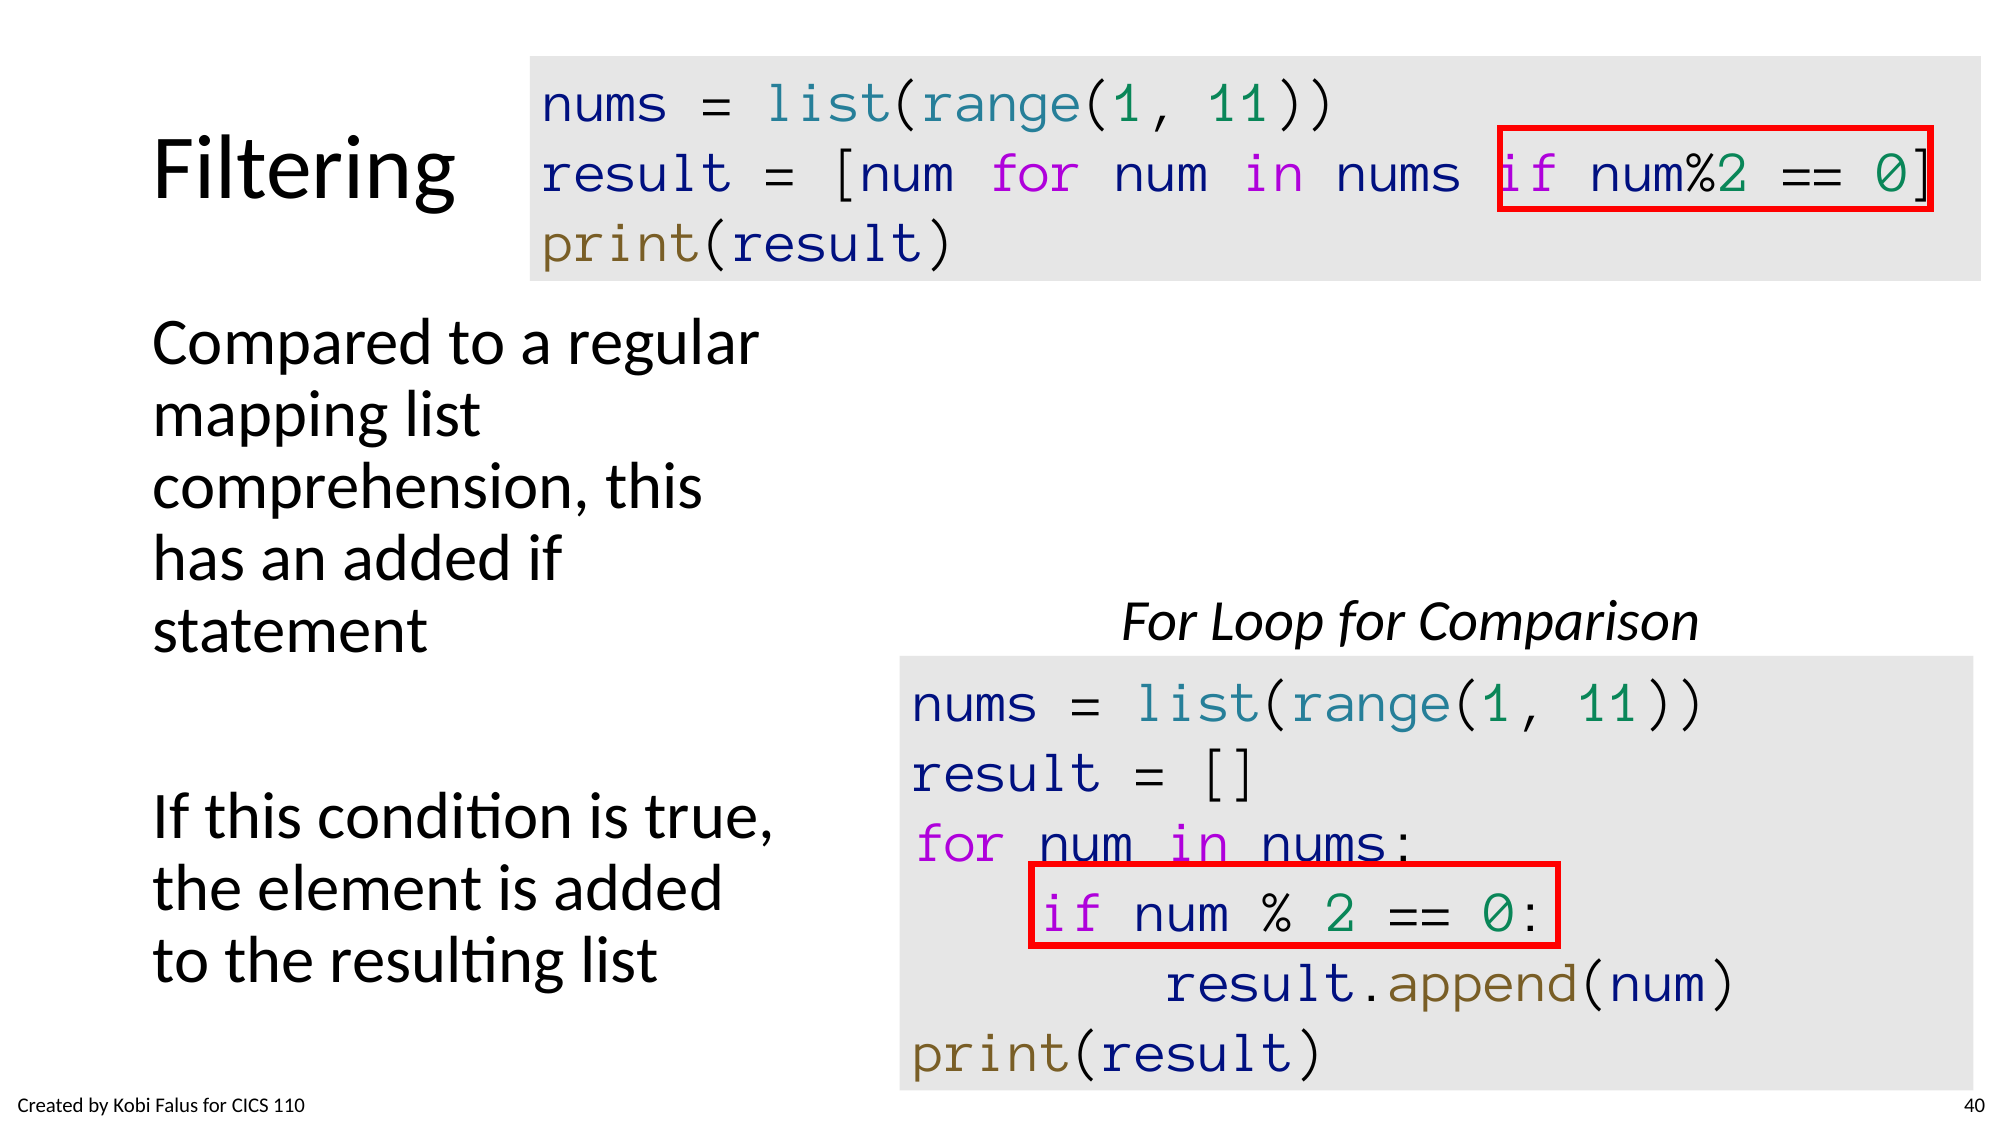

nums = list(range(1, 11))
result = [num for num in nums if num%2 == 0]
print(result)
# Filtering

Compared to a regular mapping list comprehension, this has an added if statement

If this condition is true, the element is added to the resulting list
For Loop for Comparison
nums = list(range(1, 11))
result = []
for num in nums:
    if num % 2 == 0:
        result.append(num)
print(result)